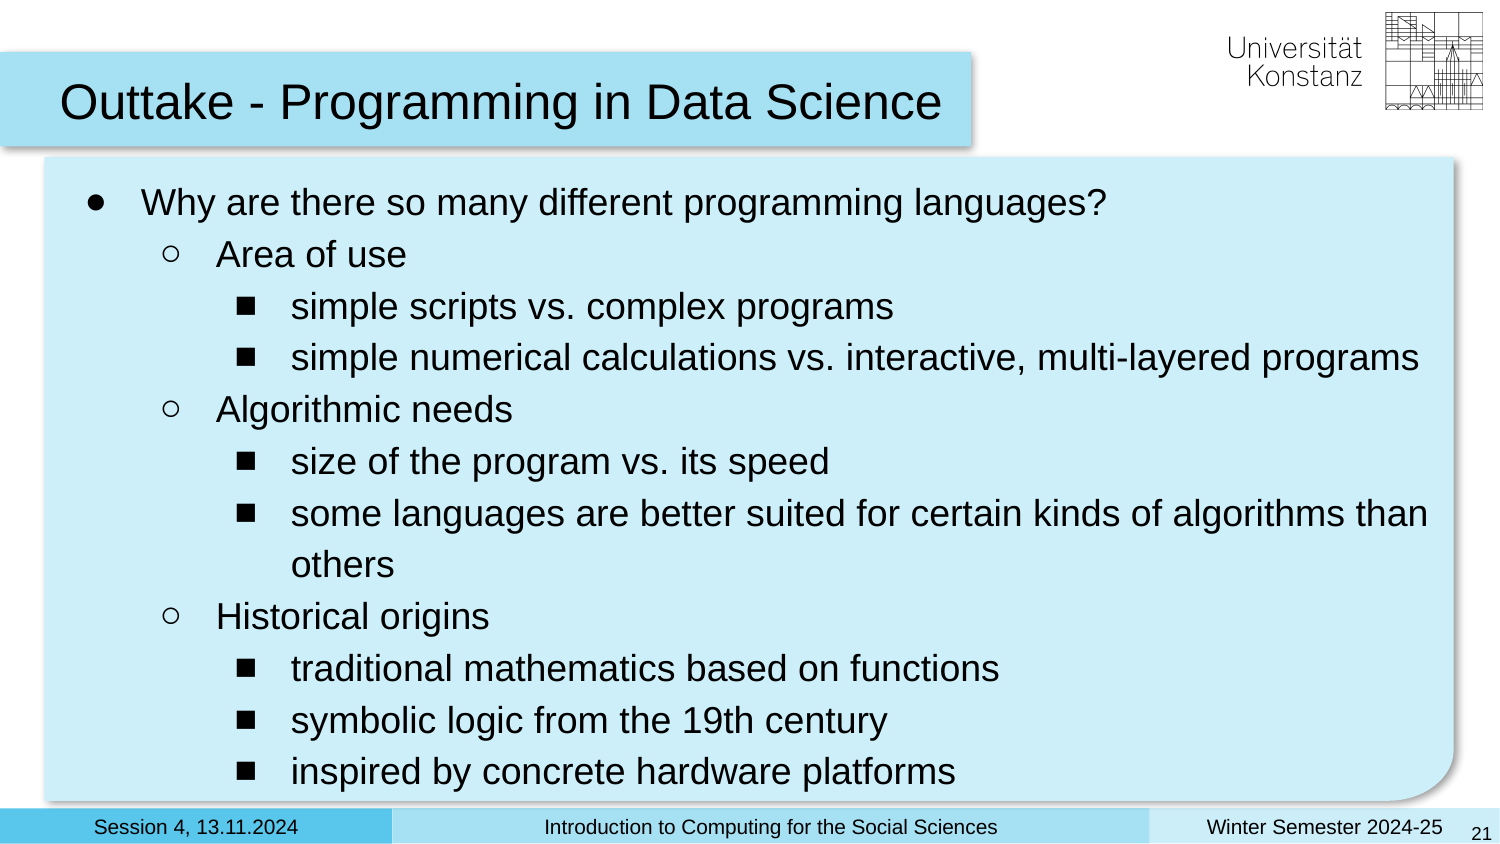

Outtake - Programming in Data Science

Why are there so many different programming languages?
Area of use
simple scripts vs. complex programs
simple numerical calculations vs. interactive, multi-layered programs
Algorithmic needs
size of the program vs. its speed
some languages are better suited for certain kinds of algorithms than others
Historical origins
traditional mathematics based on functions
symbolic logic from the 19th century
inspired by concrete hardware platforms
21